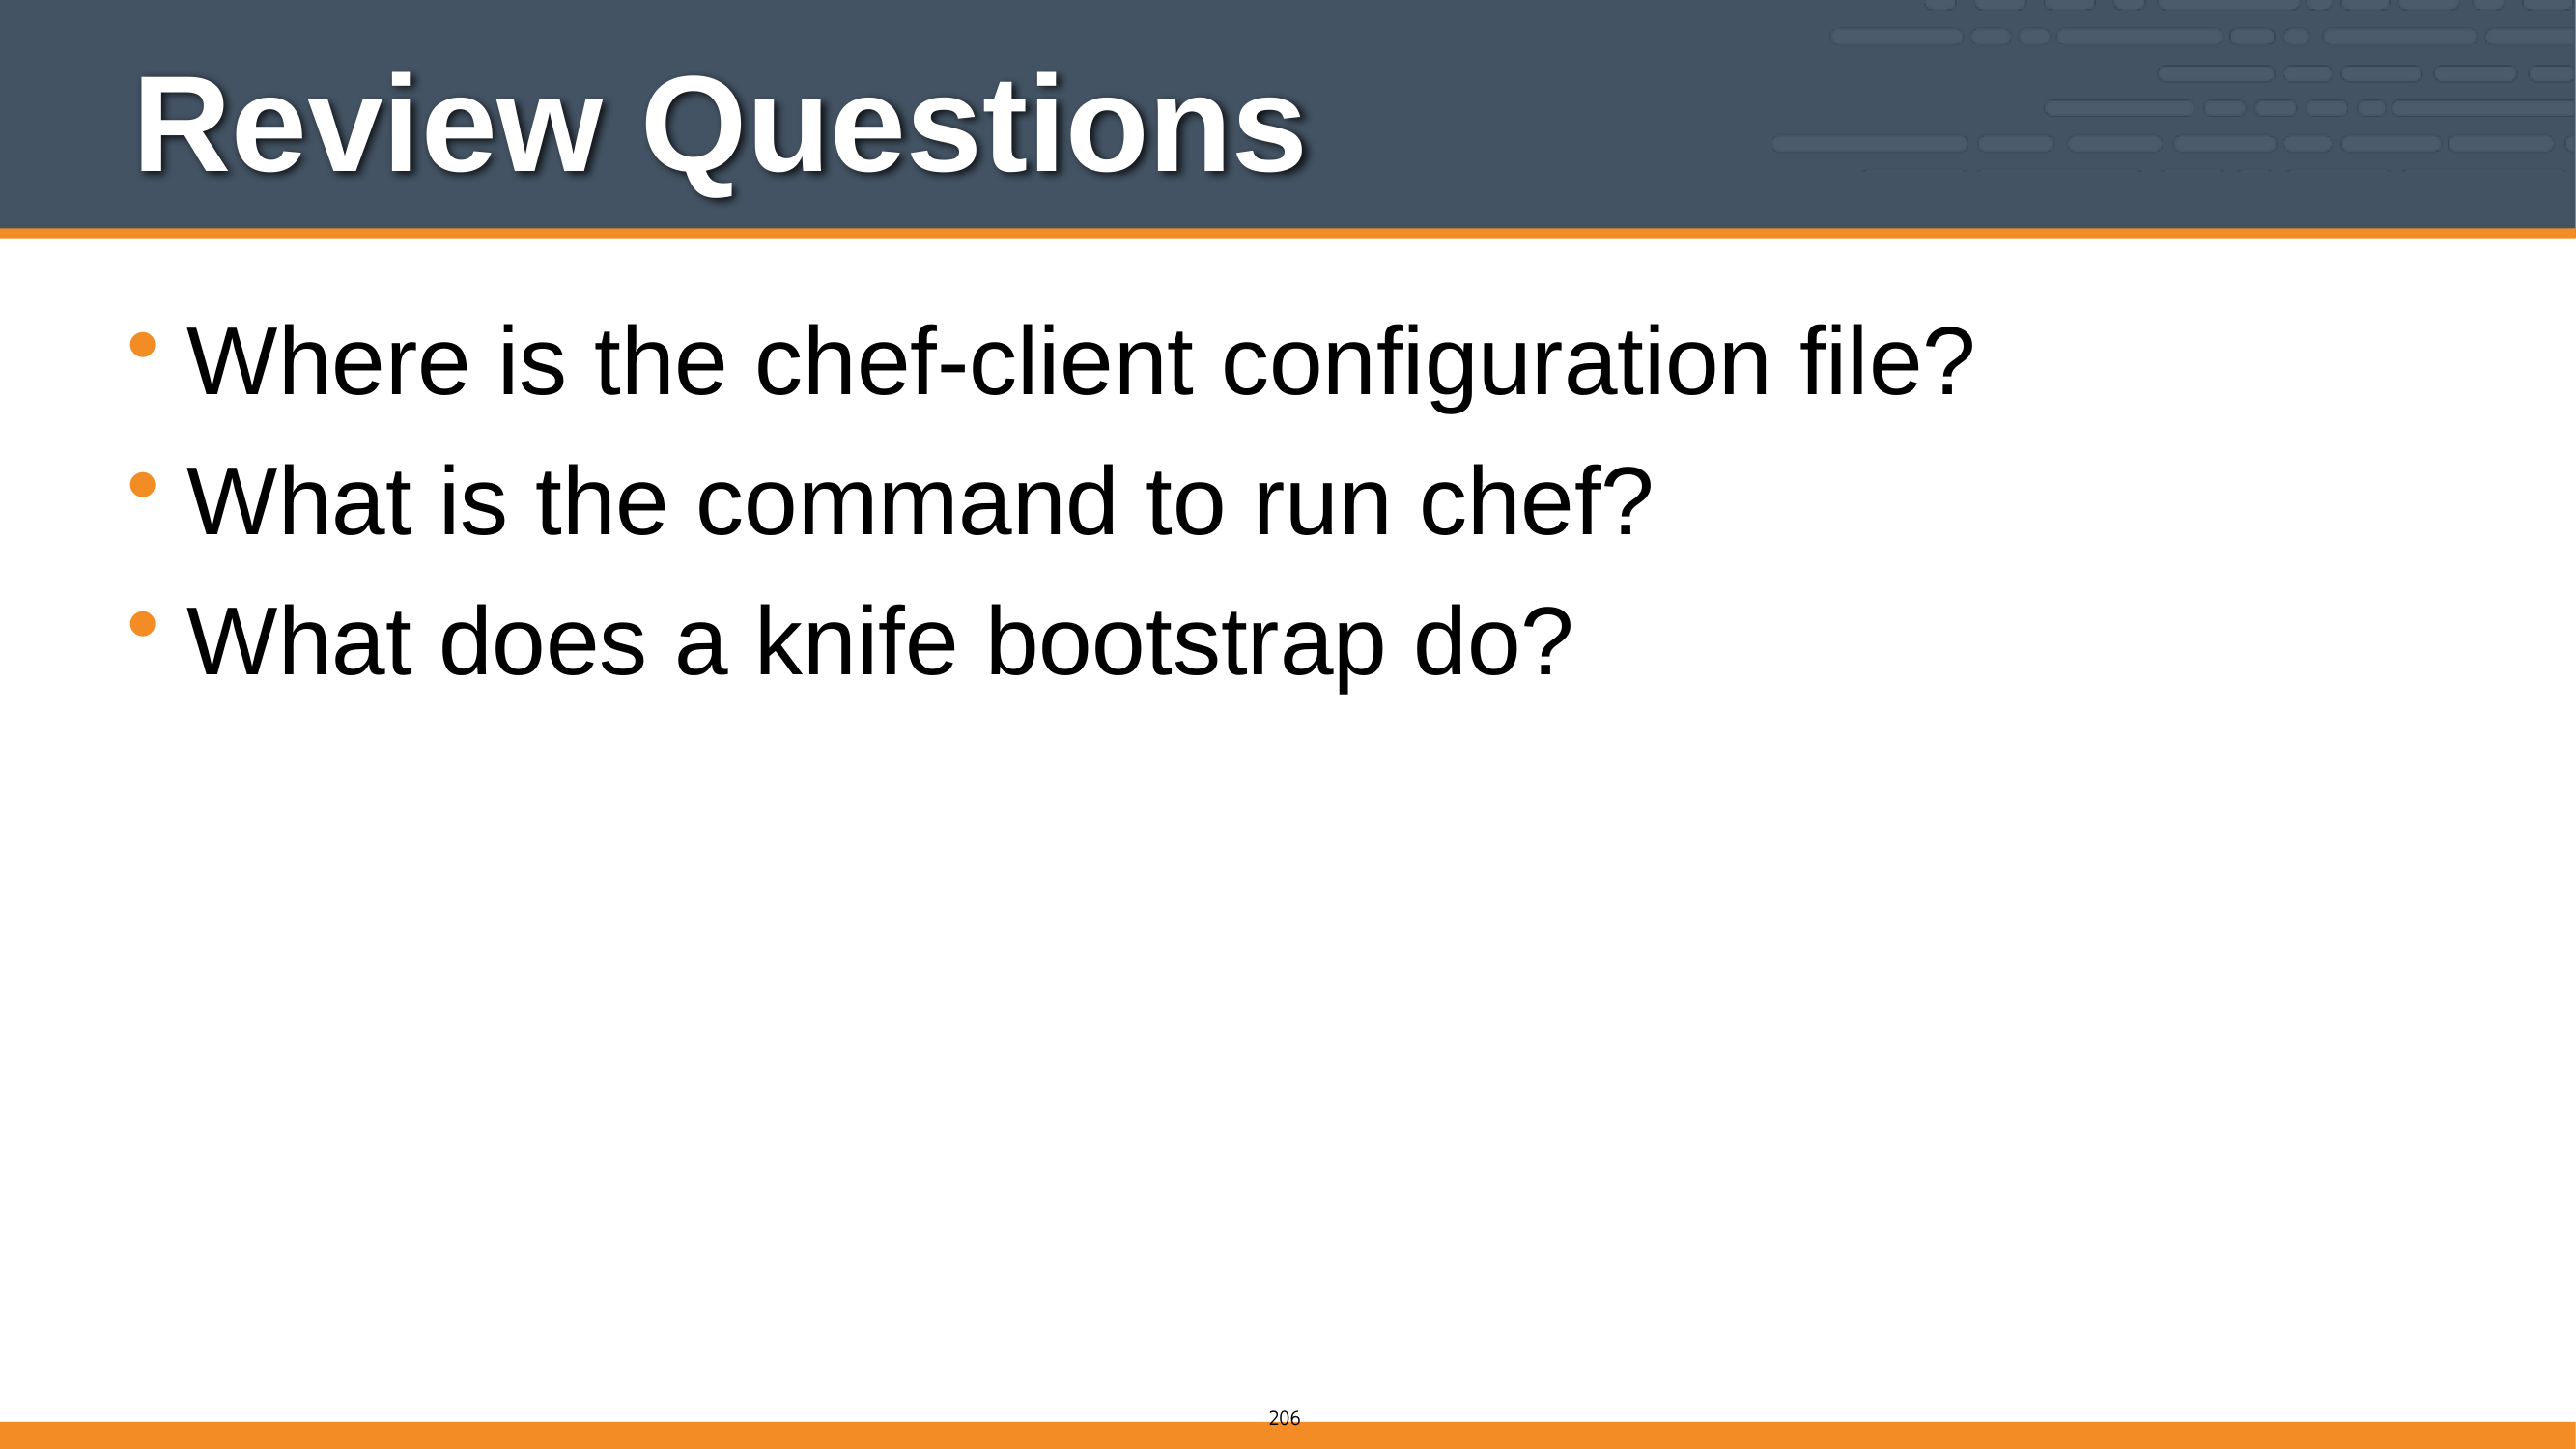

# Review Questions
Where is the chef-client configuration file?
What is the command to run chef?
What does a knife bootstrap do?
206